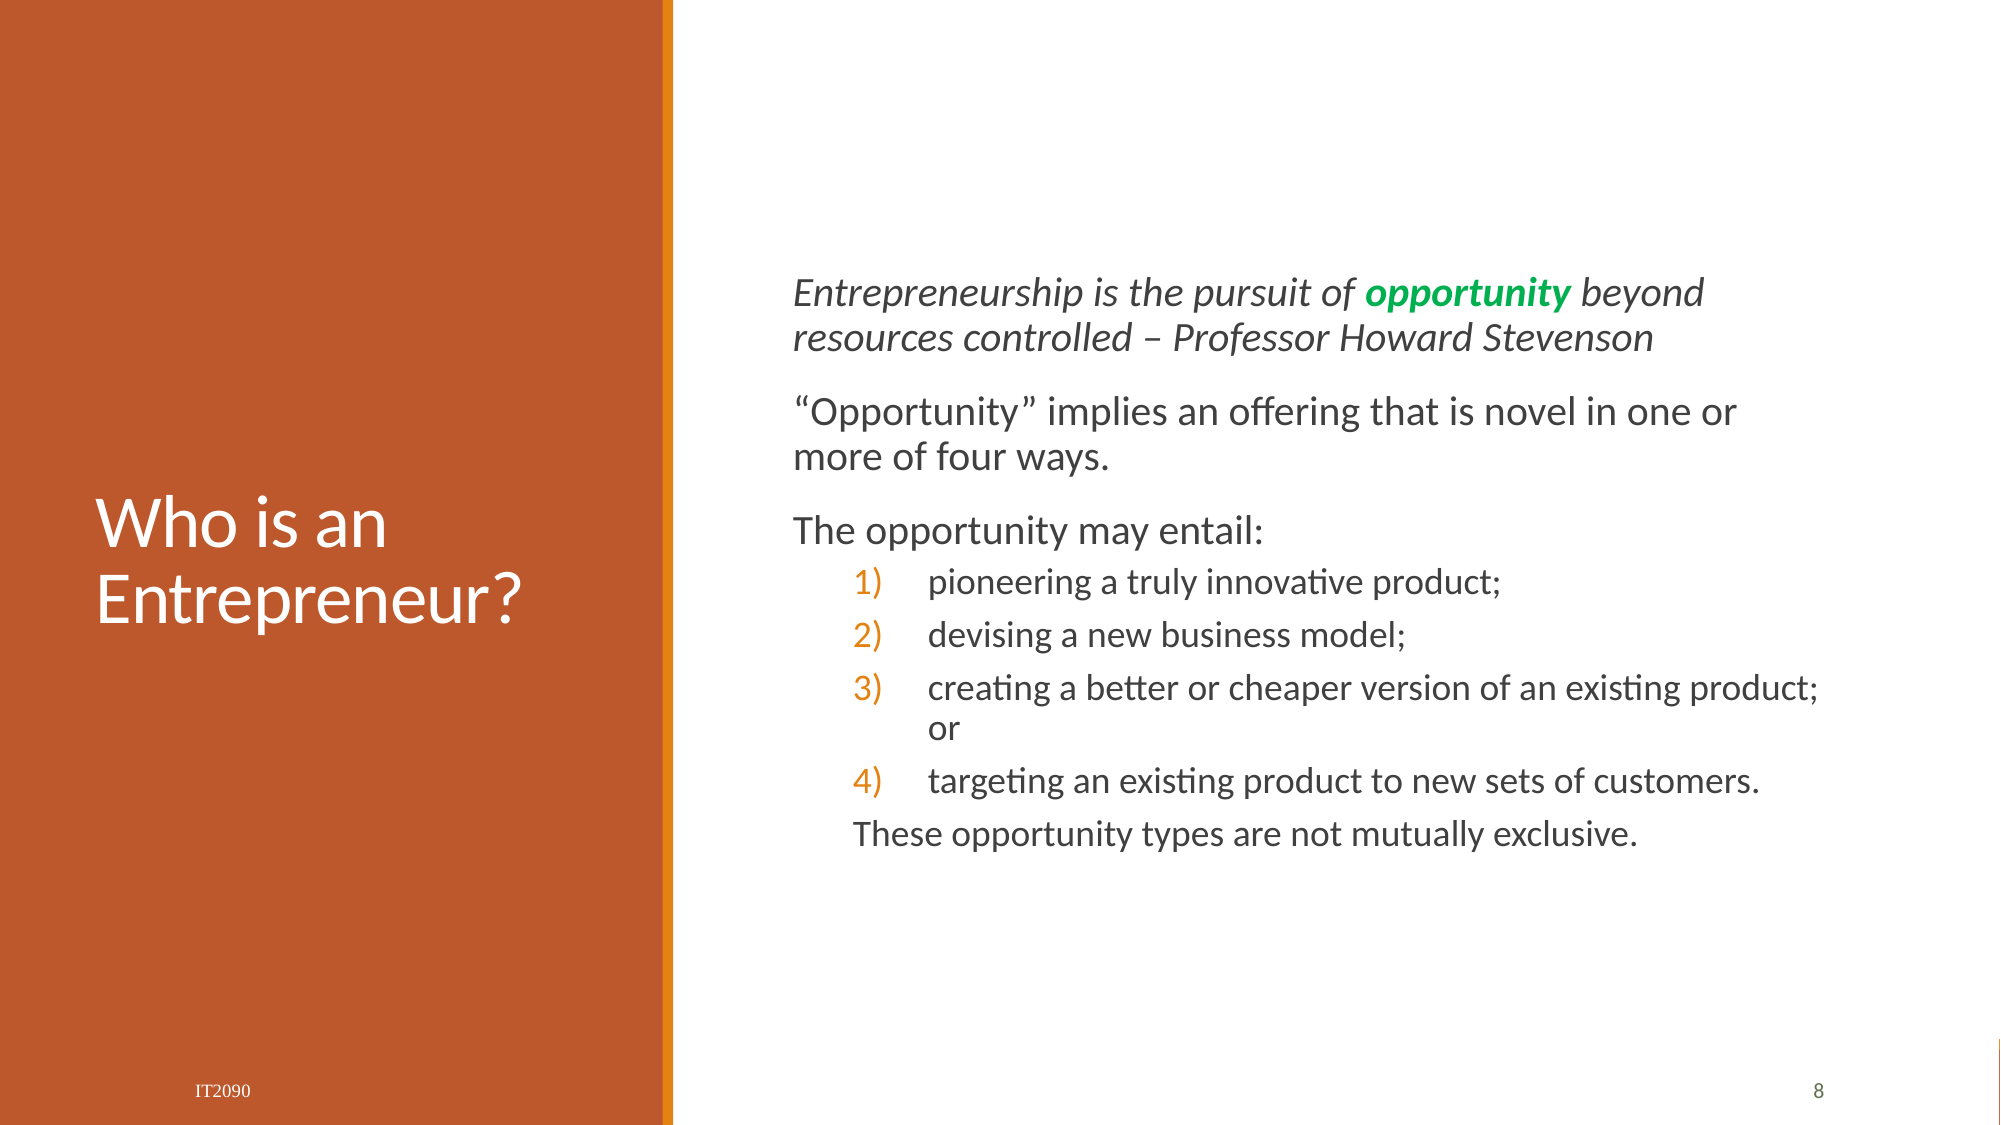

# Who is an Entrepreneur?
Entrepreneurship is the pursuit of opportunity beyond resources controlled – Professor Howard Stevenson
“Opportunity” implies an offering that is novel in one or more of four ways.
The opportunity may entail:
pioneering a truly innovative product;
devising a new business model;
creating a better or cheaper version of an existing product; or
targeting an existing product to new sets of customers.
These opportunity types are not mutually exclusive.
IT2090
Lecture 12 - Entrepreneurship
8